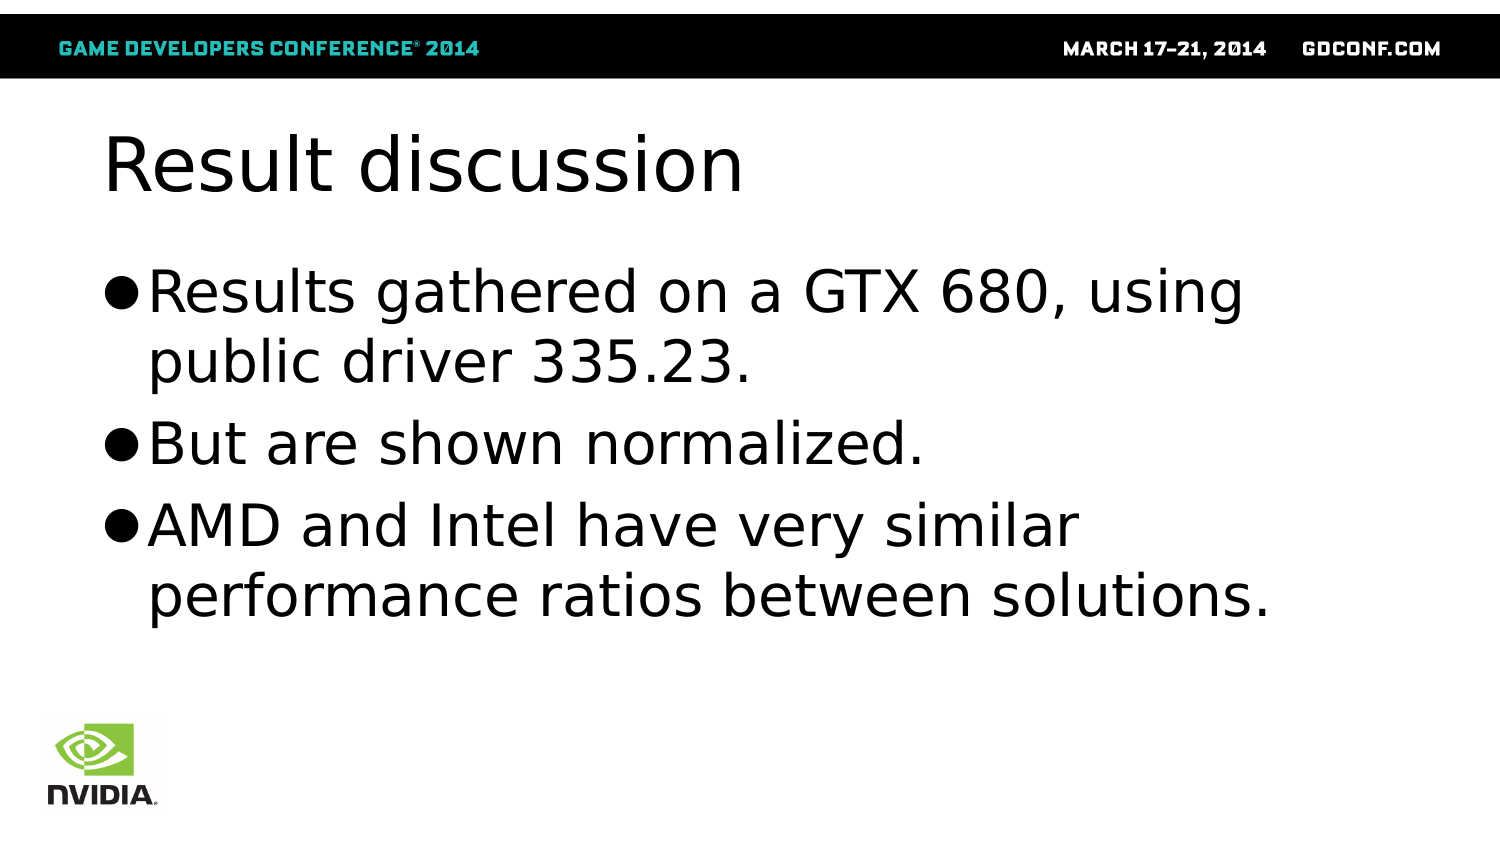

# Result discussion
Results gathered on a GTX 680, using public driver 335.23.
But are shown normalized.
AMD and Intel have very similar performance ratios between solutions.